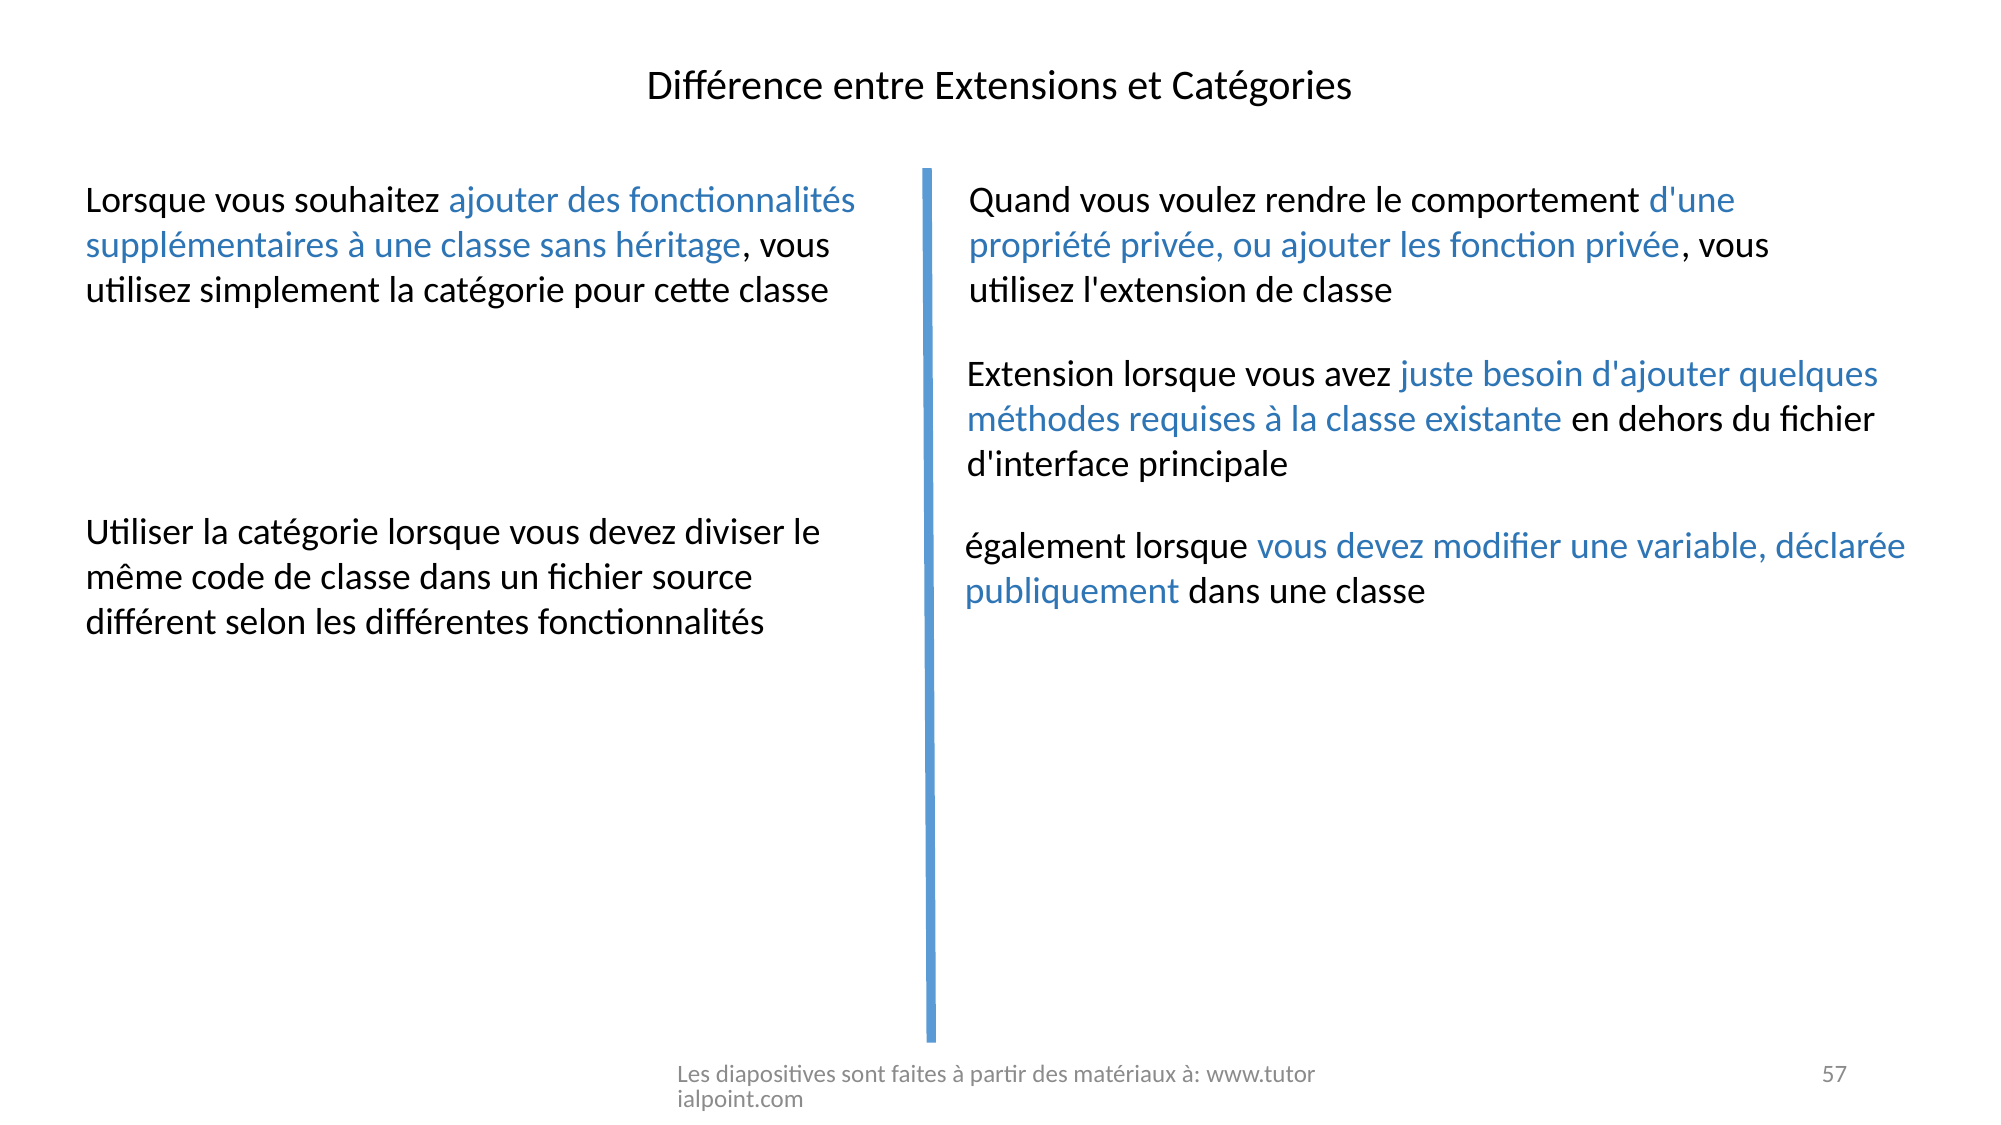

# Différence entre Extensions et Catégories
Lorsque vous souhaitez ajouter des fonctionnalités supplémentaires à une classe sans héritage, vous utilisez simplement la catégorie pour cette classe
Quand vous voulez rendre le comportement d'une propriété privée, ou ajouter les fonction privée, vous utilisez l'extension de classe
Extension lorsque vous avez juste besoin d'ajouter quelques méthodes requises à la classe existante en dehors du fichier d'interface principale
Utiliser la catégorie lorsque vous devez diviser le même code de classe dans un fichier source différent selon les différentes fonctionnalités
également lorsque vous devez modifier une variable, déclarée publiquement dans une classe
Les diapositives sont faites à partir des matériaux à: www.tutorialpoint.com
57